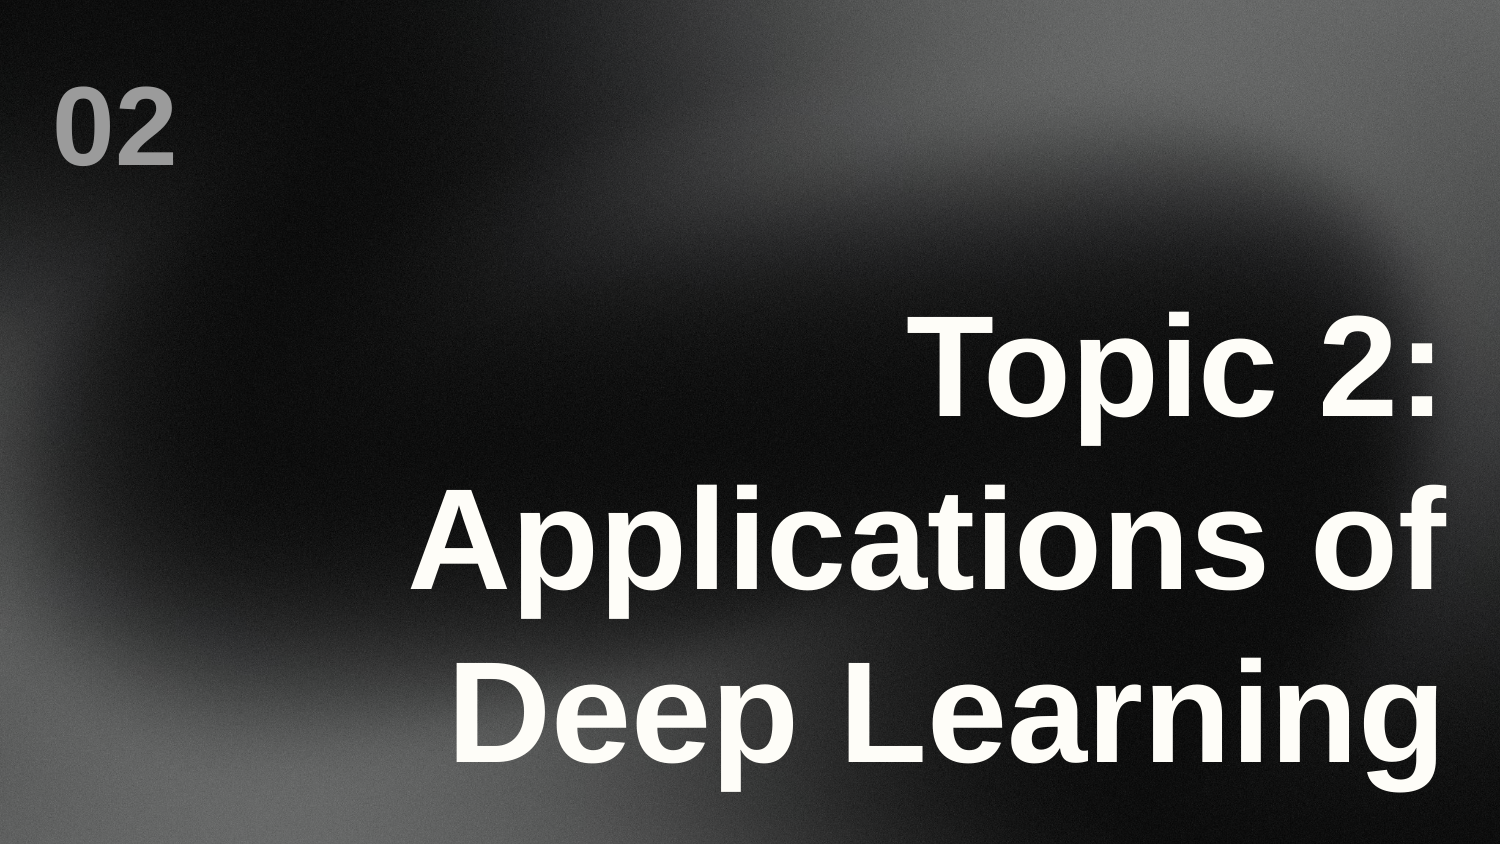

02
# Topic 2: Applications of Deep Learning